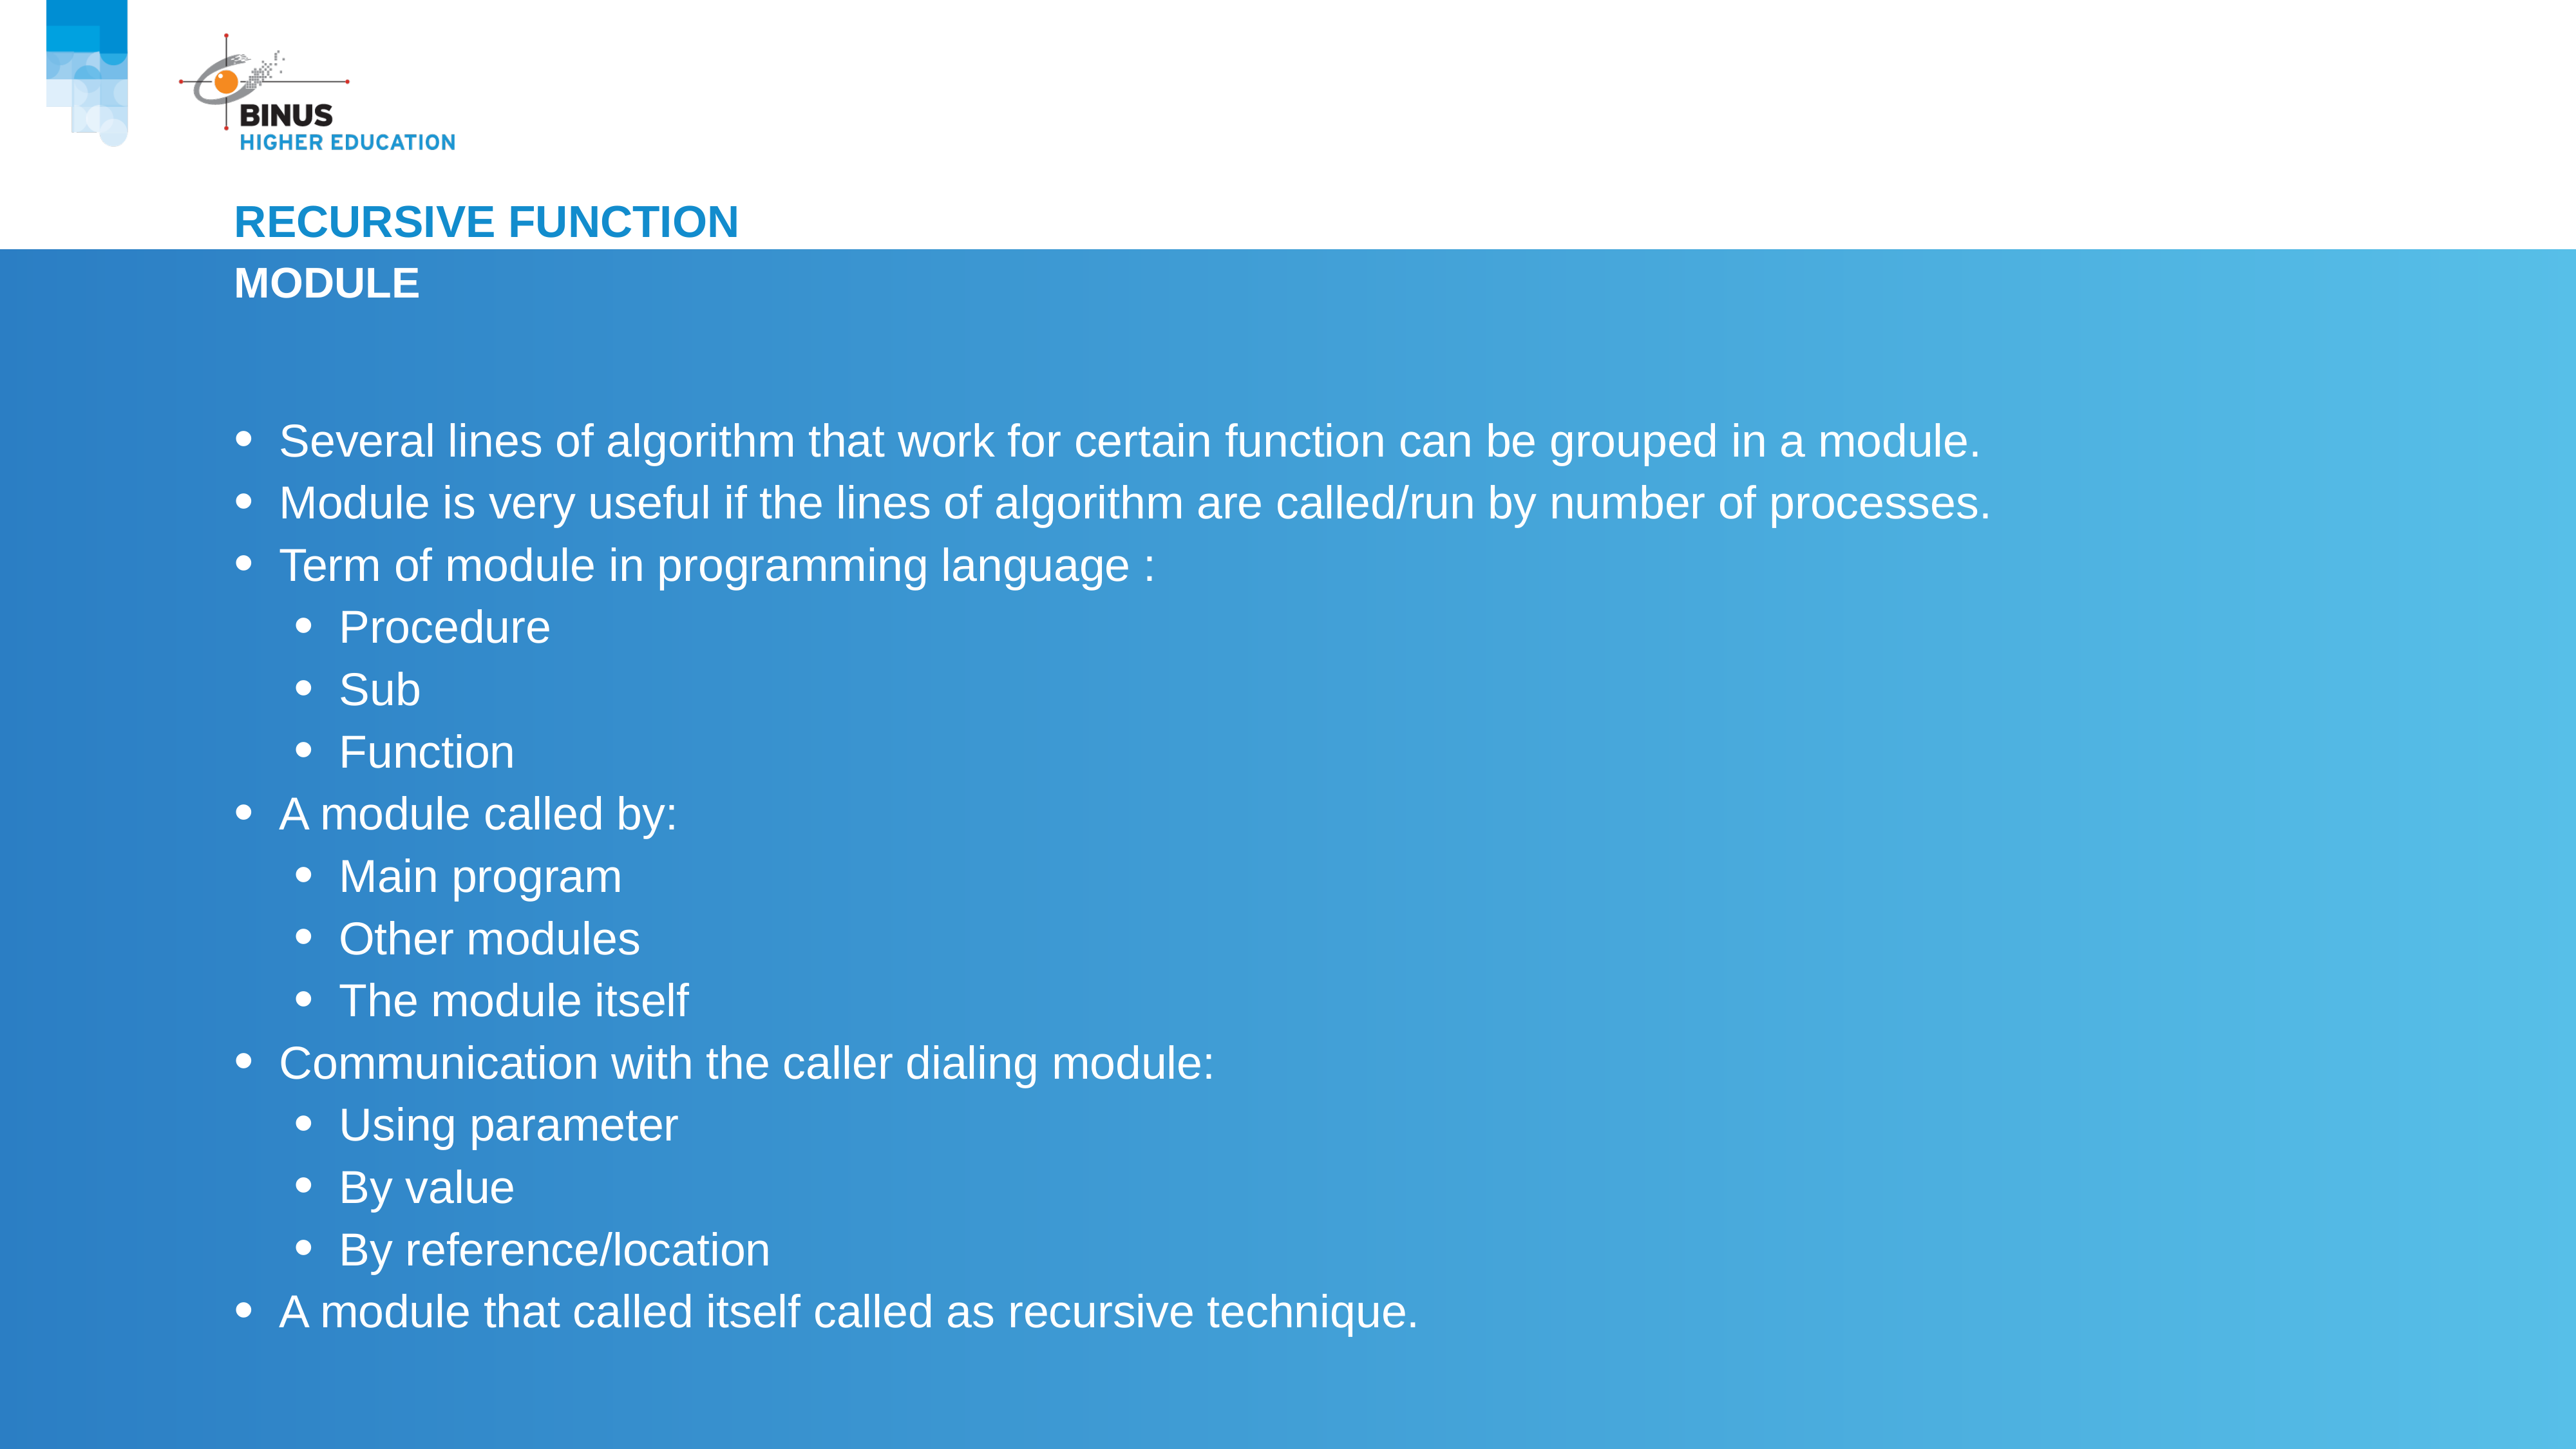

# Recursive function
Module
Several lines of algorithm that work for certain function can be grouped in a module.
Module is very useful if the lines of algorithm are called/run by number of processes.
Term of module in programming language :
Procedure
Sub
Function
A module called by:
Main program
Other modules
The module itself
Communication with the caller dialing module:
Using parameter
By value
By reference/location
A module that called itself called as recursive technique.